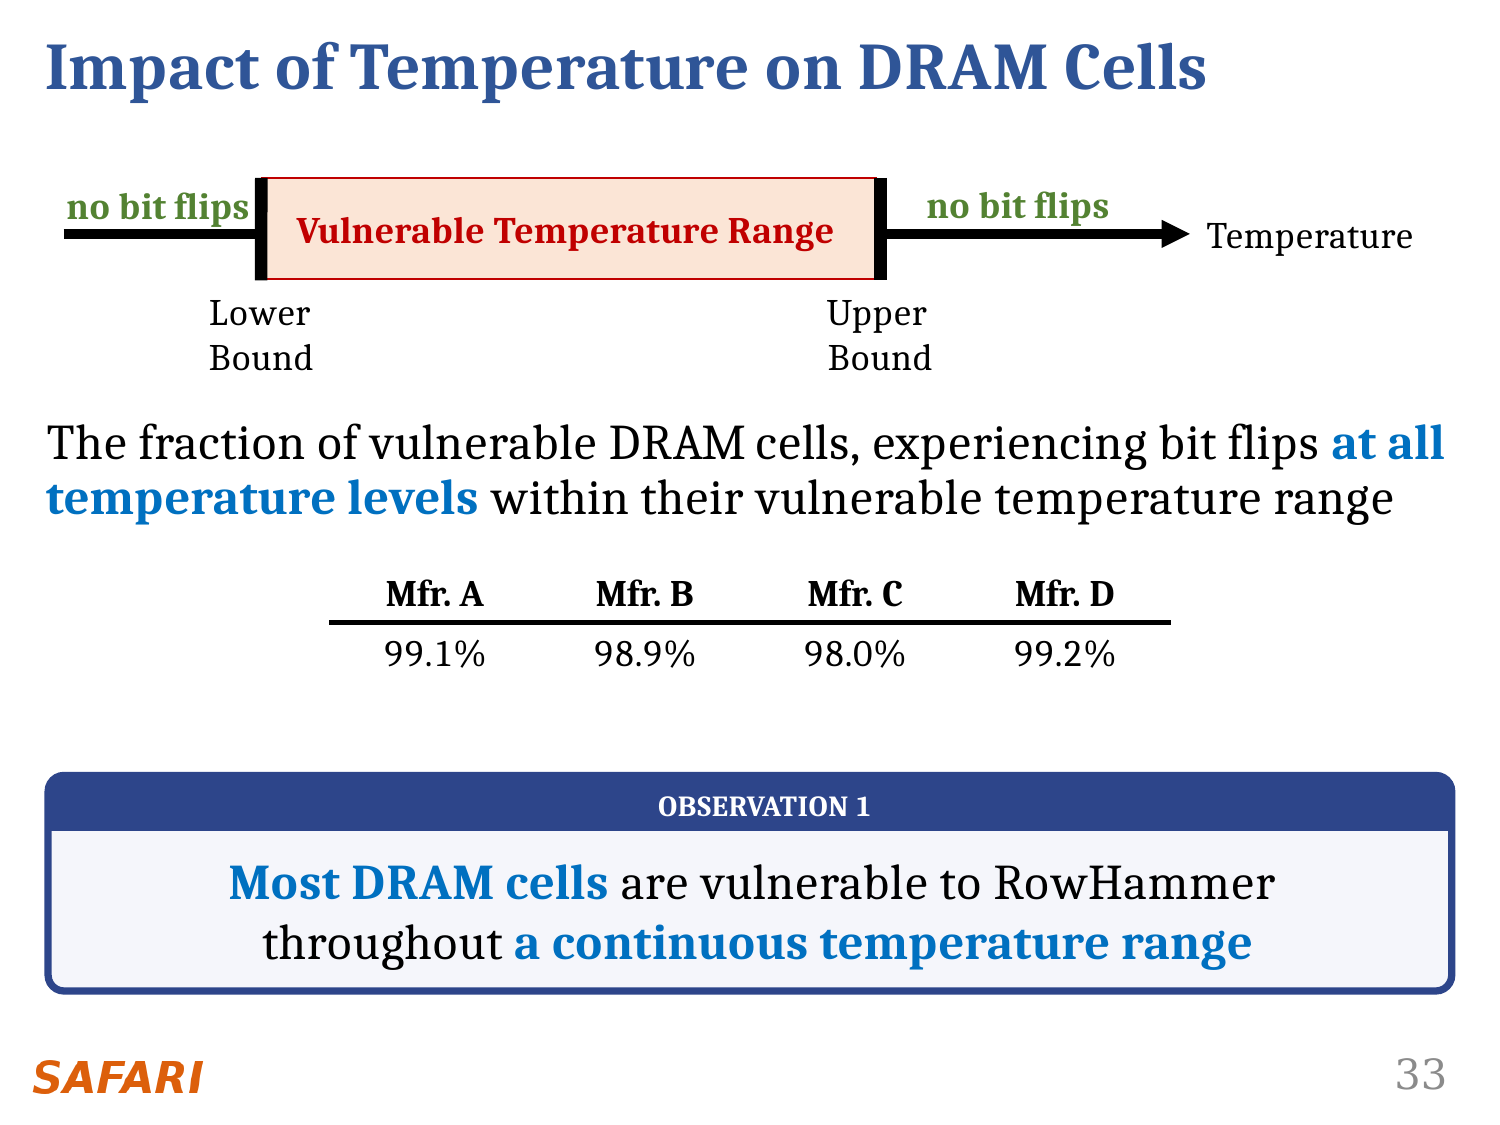

# Impact of Temperature on DRAM Cells
no bit flips
no bit flips
bit flips

Vulnerable Temperature Range
Temperature
Lower
Bound
Upper
Bound
The fraction of vulnerable DRAM cells, experiencing bit flips at all temperature levels within their vulnerable temperature range
| Mfr. A | Mfr. B | Mfr. C | Mfr. D |
| --- | --- | --- | --- |
| 99.1% | 98.9% | 98.0% | 99.2% |

OBSERVATION 1
Most DRAM cells are vulnerable to RowHammer
throughout a continuous temperature range